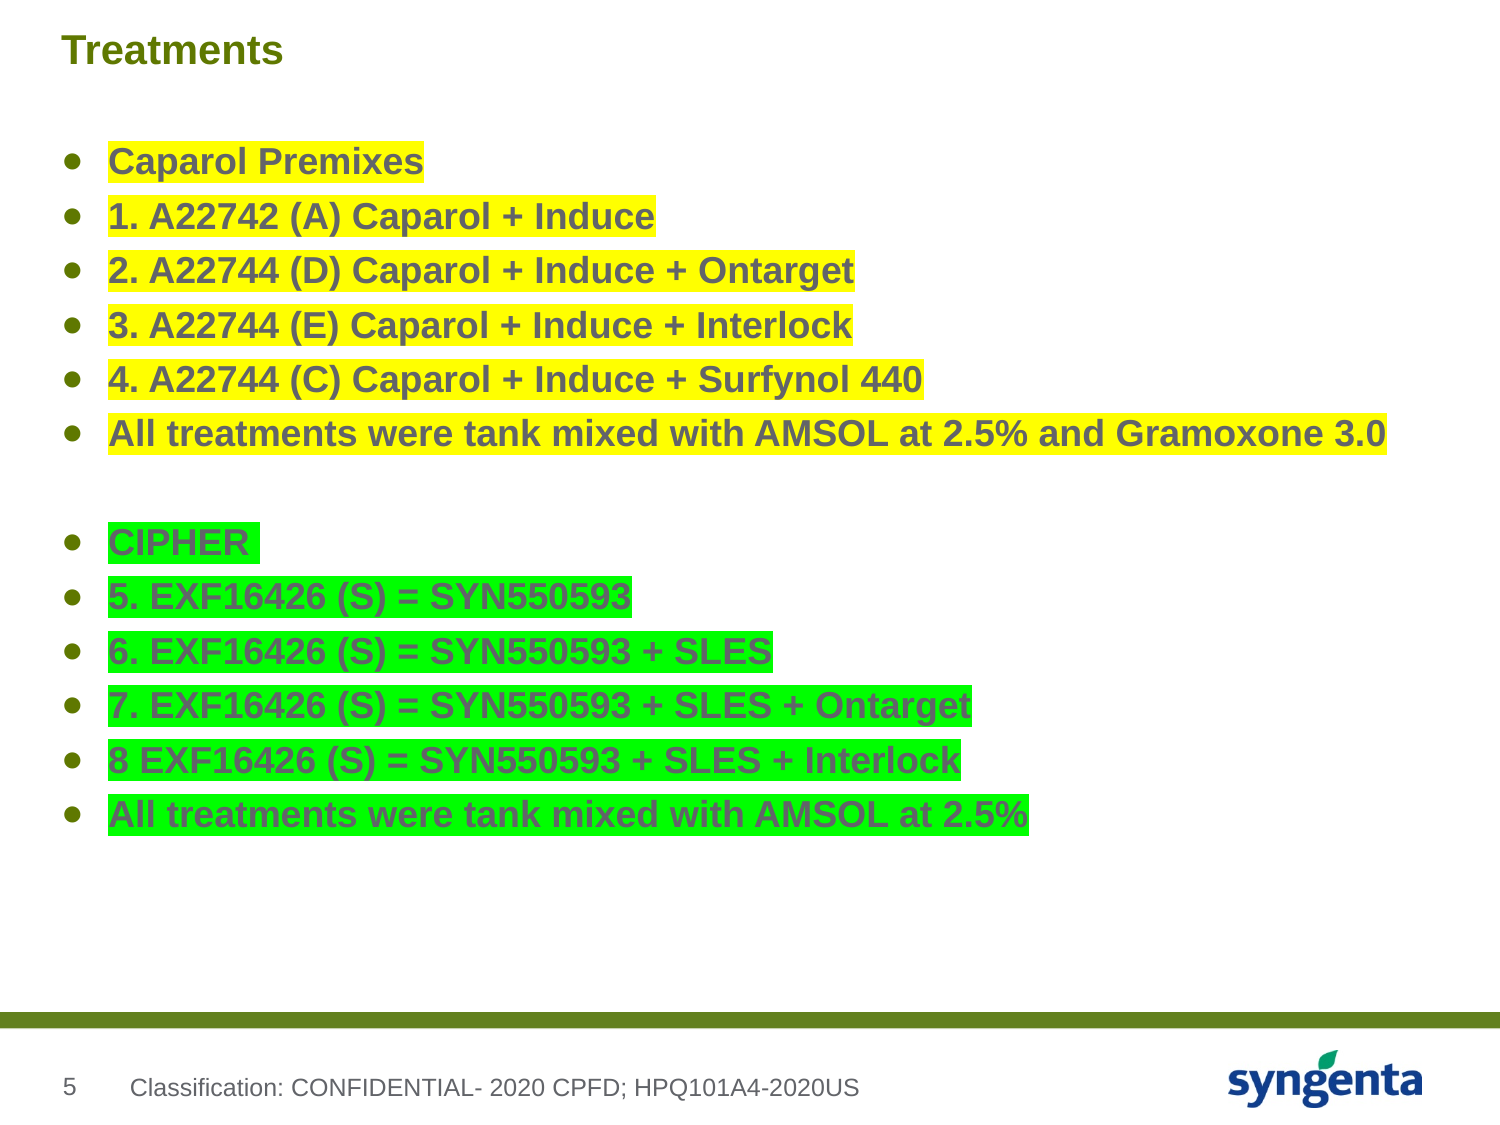

# Treatments
Caparol Premixes
1. A22742 (A) Caparol + Induce
2. A22744 (D) Caparol + Induce + Ontarget
3. A22744 (E) Caparol + Induce + Interlock
4. A22744 (C) Caparol + Induce + Surfynol 440
All treatments were tank mixed with AMSOL at 2.5% and Gramoxone 3.0

CIPHER
5. EXF16426 (S) = SYN550593
6. EXF16426 (S) = SYN550593 + SLES
7. EXF16426 (S) = SYN550593 + SLES + Ontarget
8 EXF16426 (S) = SYN550593 + SLES + Interlock
All treatments were tank mixed with AMSOL at 2.5%
Classification: CONFIDENTIAL- 2020 CPFD; HPQ101A4-2020US